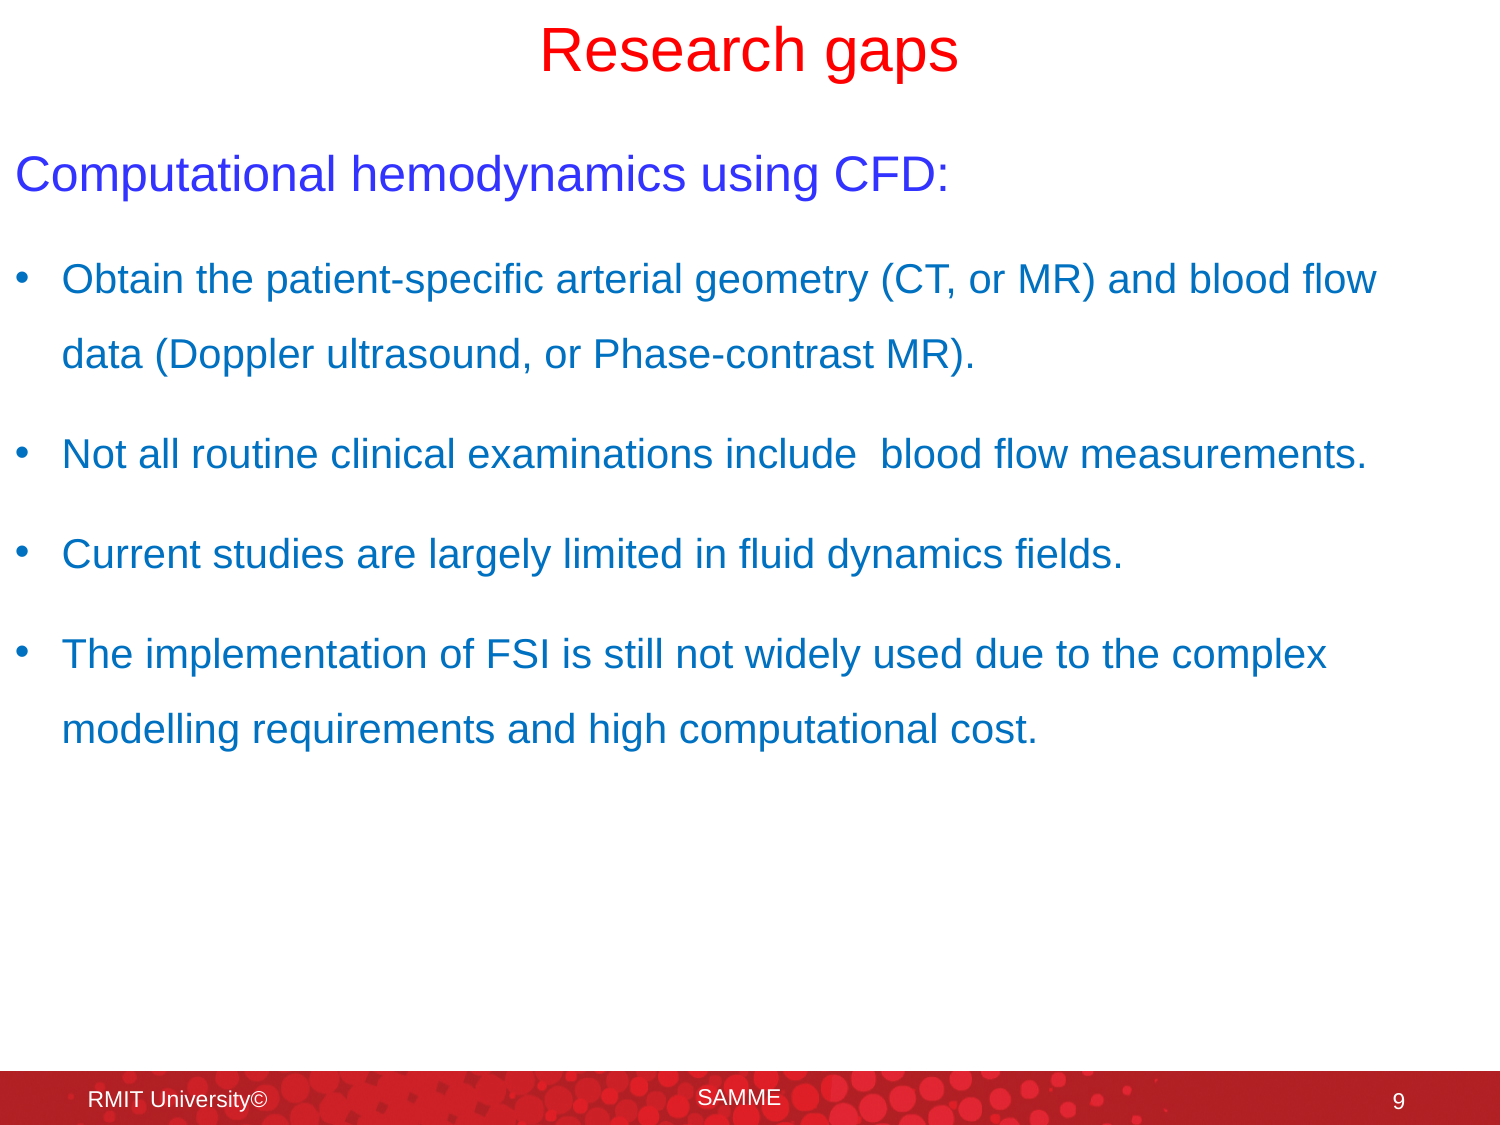

Research gaps
Computational hemodynamics using CFD:
Obtain the patient-specific arterial geometry (CT, or MR) and blood flow data (Doppler ultrasound, or Phase-contrast MR).
Not all routine clinical examinations include  blood flow measurements.
Current studies are largely limited in fluid dynamics fields.
The implementation of FSI is still not widely used due to the complex modelling requirements and high computational cost.

SAMME
RMIT University©
9